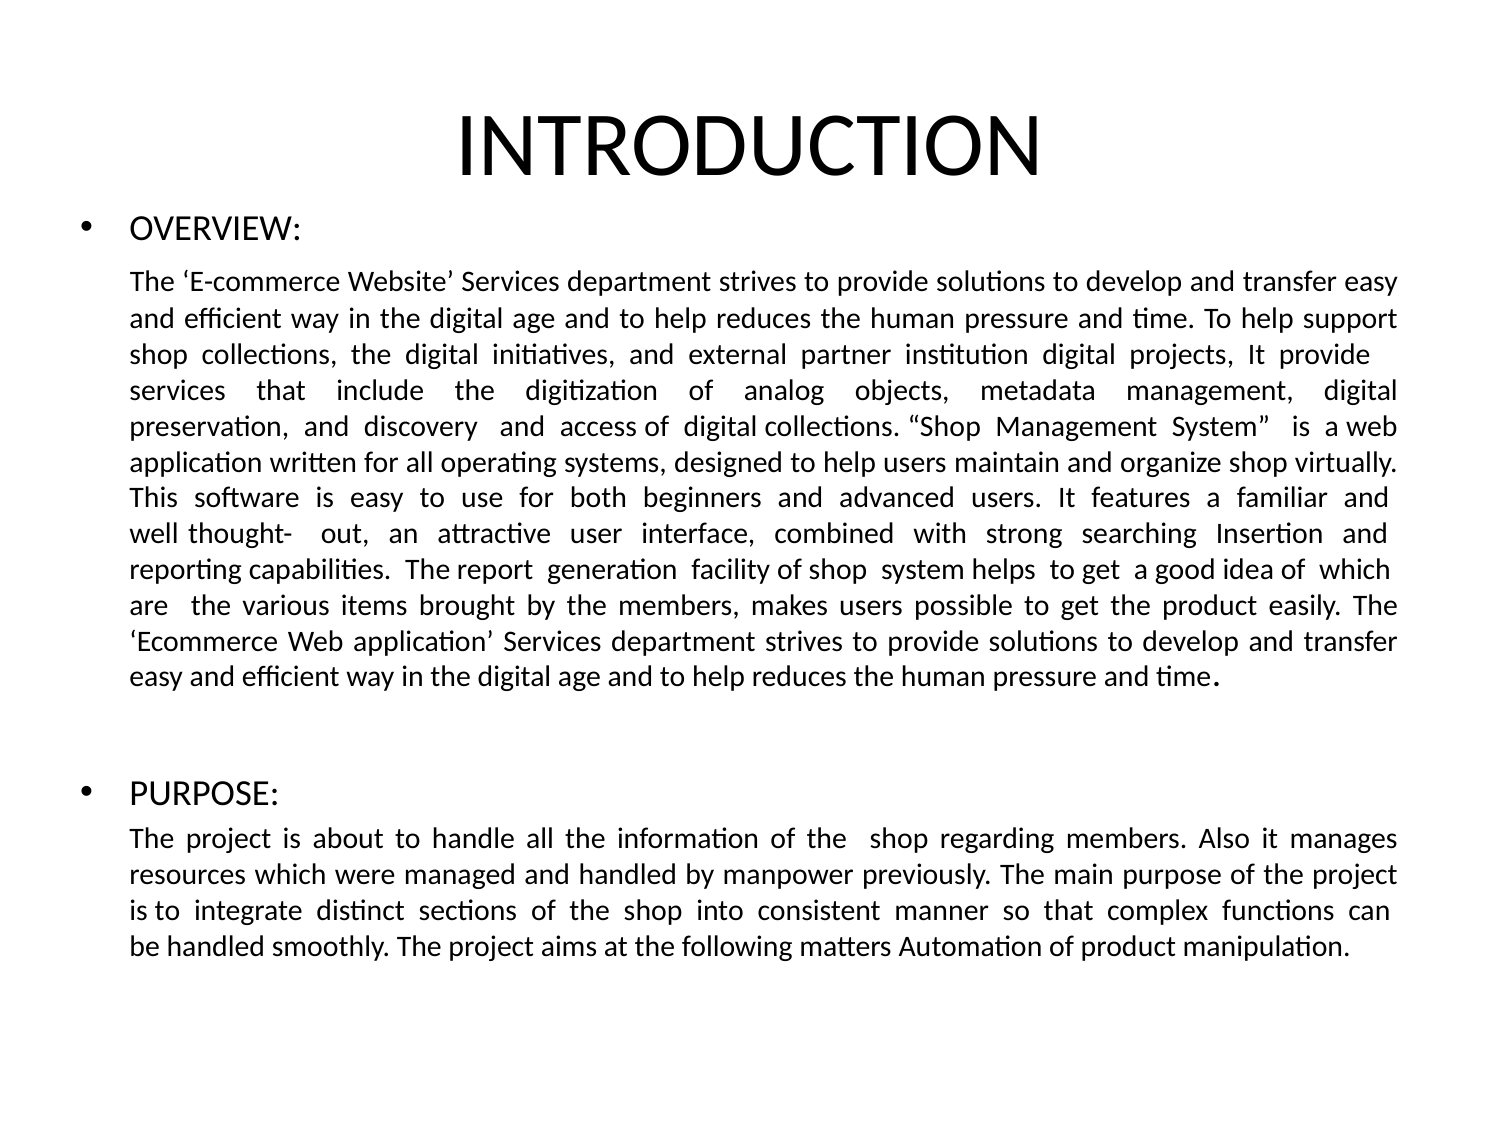

# INTRODUCTION
OVERVIEW:
 	The ‘E-commerce Website’ Services department strives to provide solutions to develop and transfer easy and efficient way in the digital age and to help reduces the human pressure and time. To help support shop collections, the digital initiatives, and external partner institution digital projects, It provide   services   that   include   the   digitization   of   analog   objects,   metadata   management,   digital preservation,  and  discovery   and  access of  digital collections. “Shop  Management  System”   is  a web application written for all operating systems, designed to help users maintain and organize shop virtually. This  software  is  easy  to  use  for  both  beginners  and  advanced  users.  It  features  a  familiar  and  well thought-   out,  an  attractive  user  interface,  combined  with  strong  searching  Insertion  and  reporting capabilities.  The report  generation  facility of shop  system helps  to get  a good idea of  which  are  the various items brought by the members, makes users possible to get the product easily. The ‘Ecommerce Web application’ Services department strives to provide solutions to develop and transfer easy and efficient way in the digital age and to help reduces the human pressure and time.

PURPOSE:
	The project is about to handle all the information of the  shop regarding members. Also it manages resources which were managed and handled by manpower previously. The main purpose of the project is to  integrate  distinct  sections  of  the  shop  into  consistent  manner  so  that  complex  functions  can  be handled smoothly. The project aims at the following matters Automation of product manipulation.